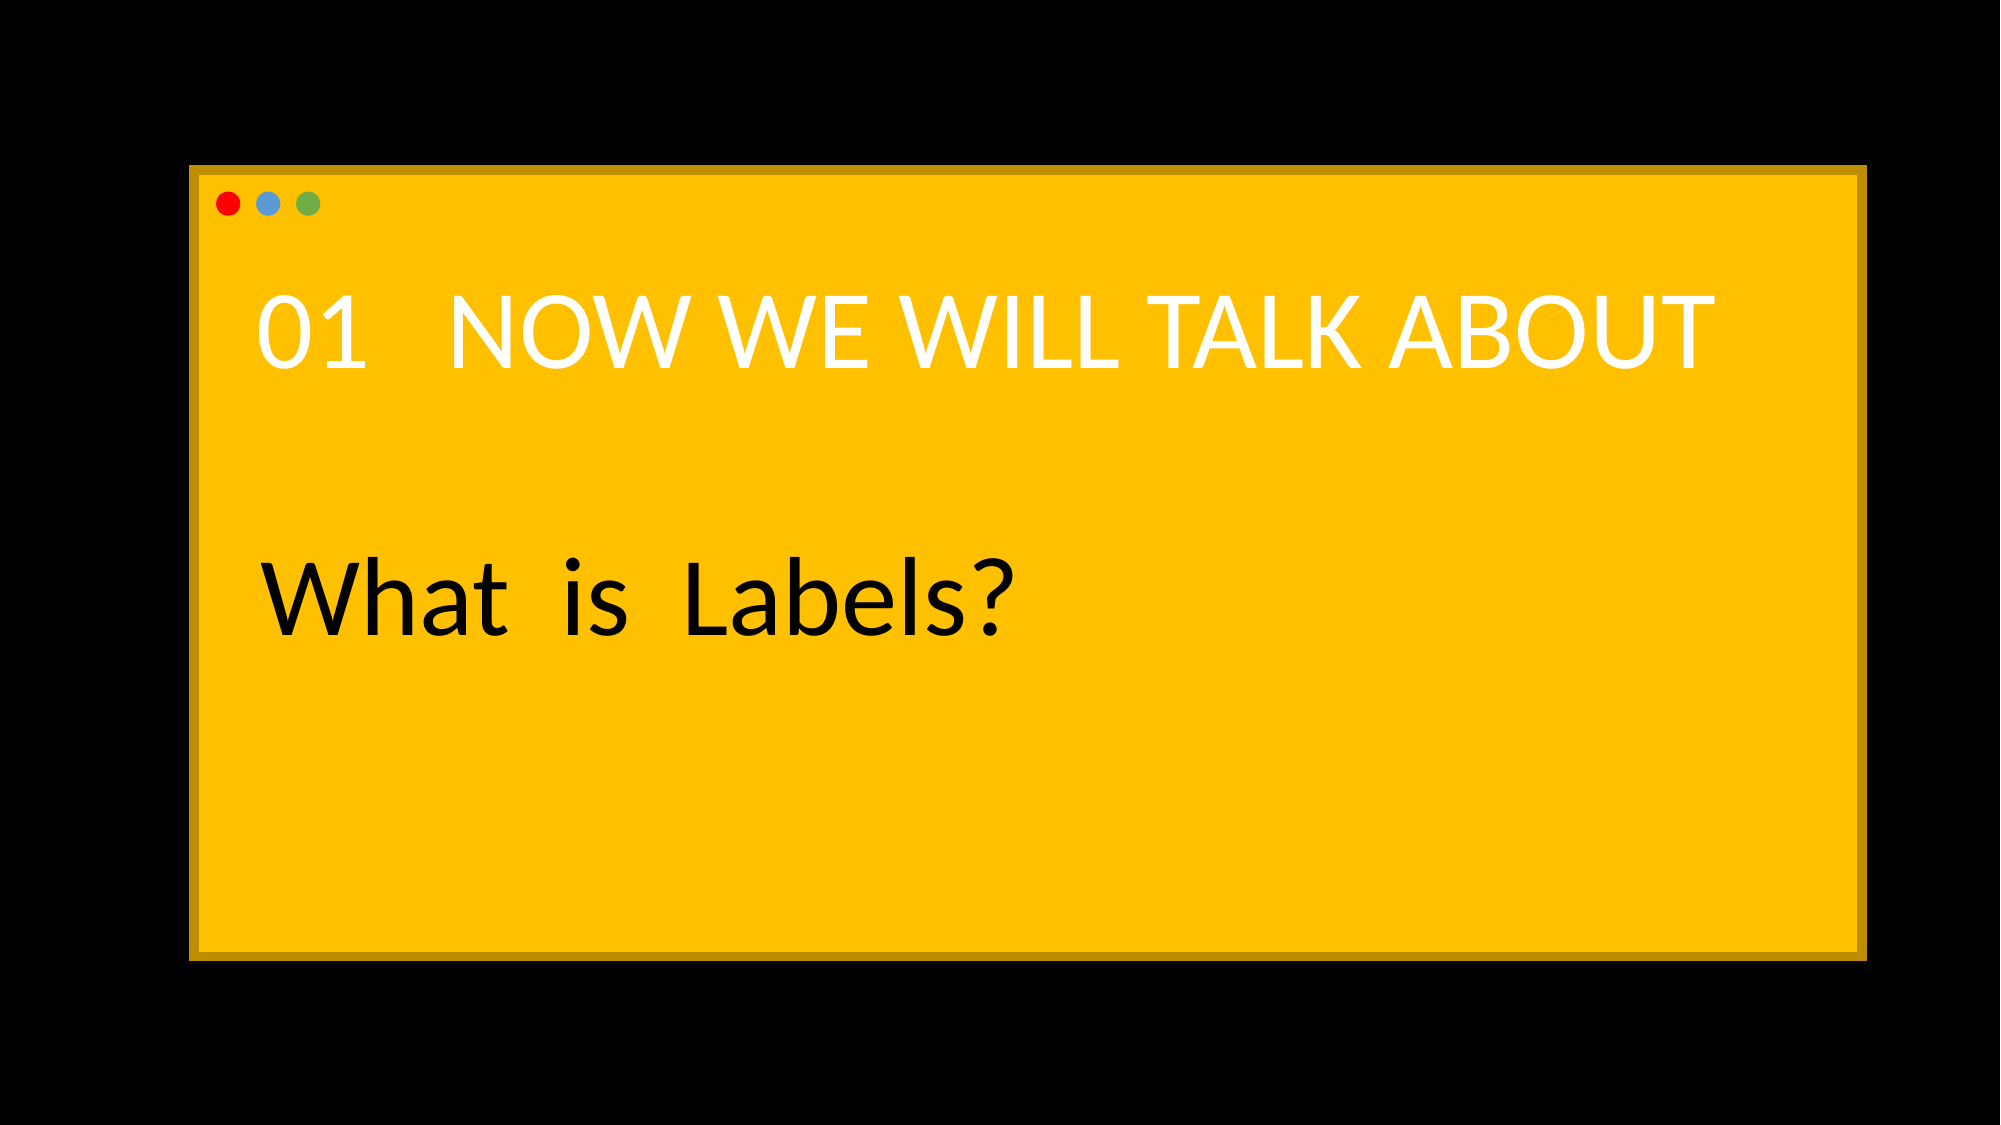

01   NOW WE WILL TALK ABOUT
What  is  Labels?